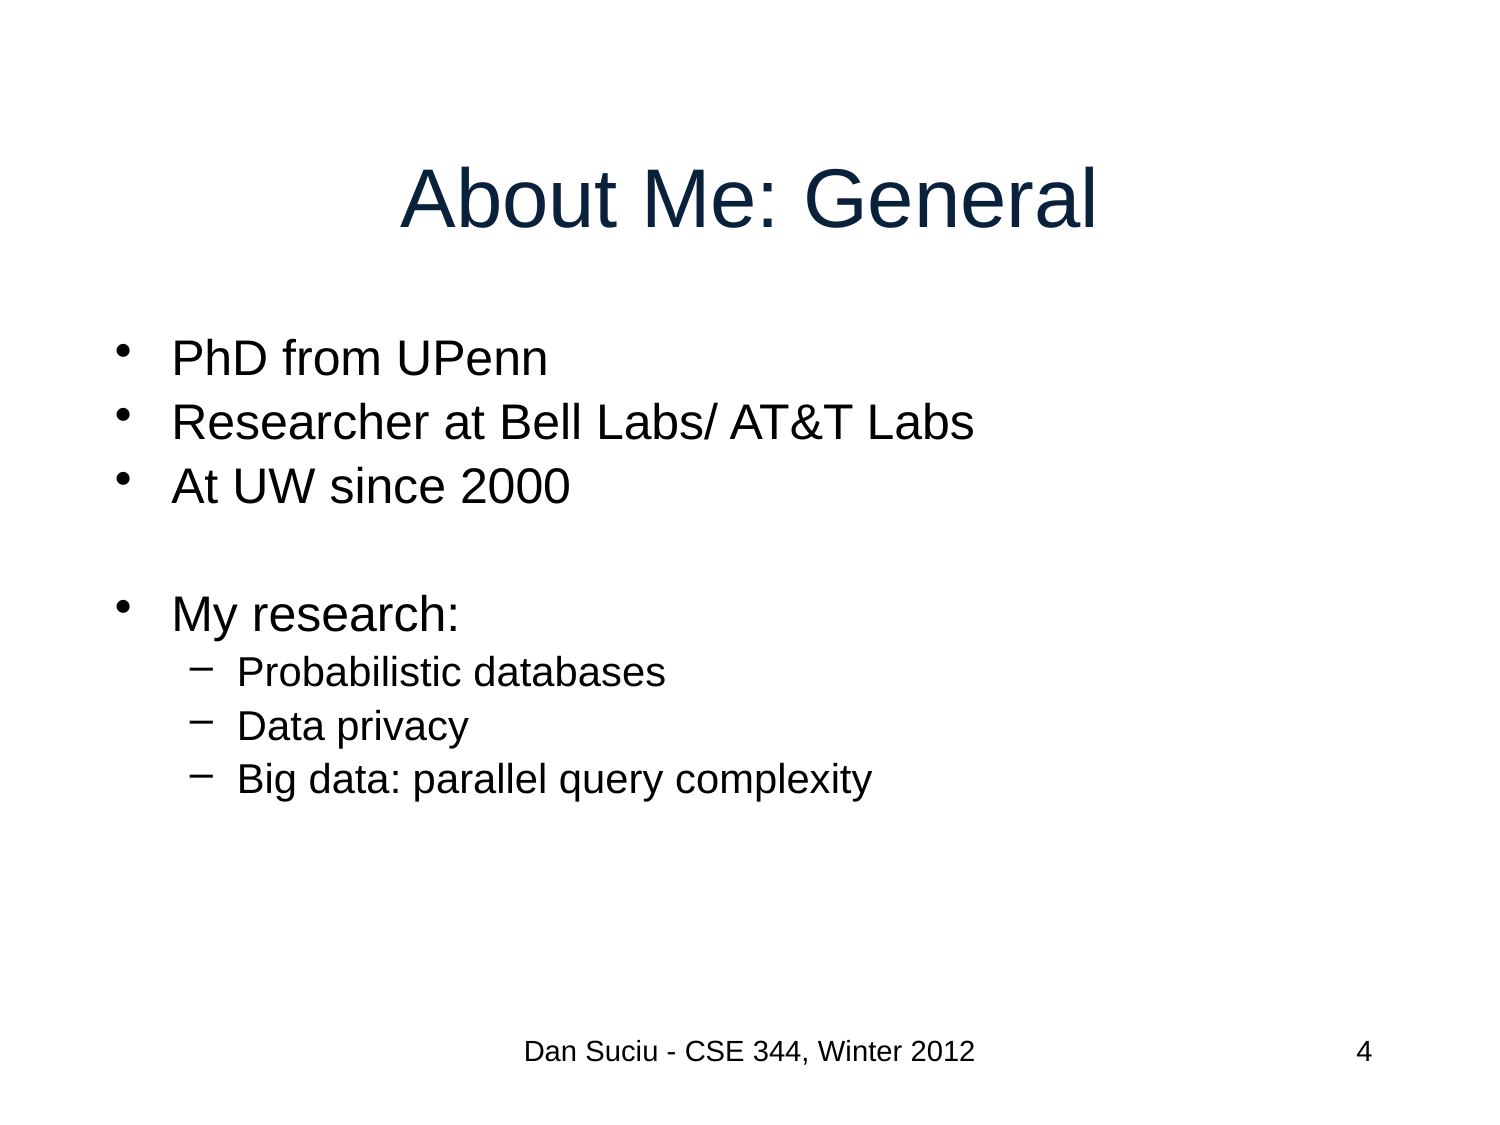

# About Me: General
PhD from UPenn
Researcher at Bell Labs/ AT&T Labs
At UW since 2000

My research:
Probabilistic databases
Data privacy
Big data: parallel query complexity
Dan Suciu - CSE 344, Winter 2012
4